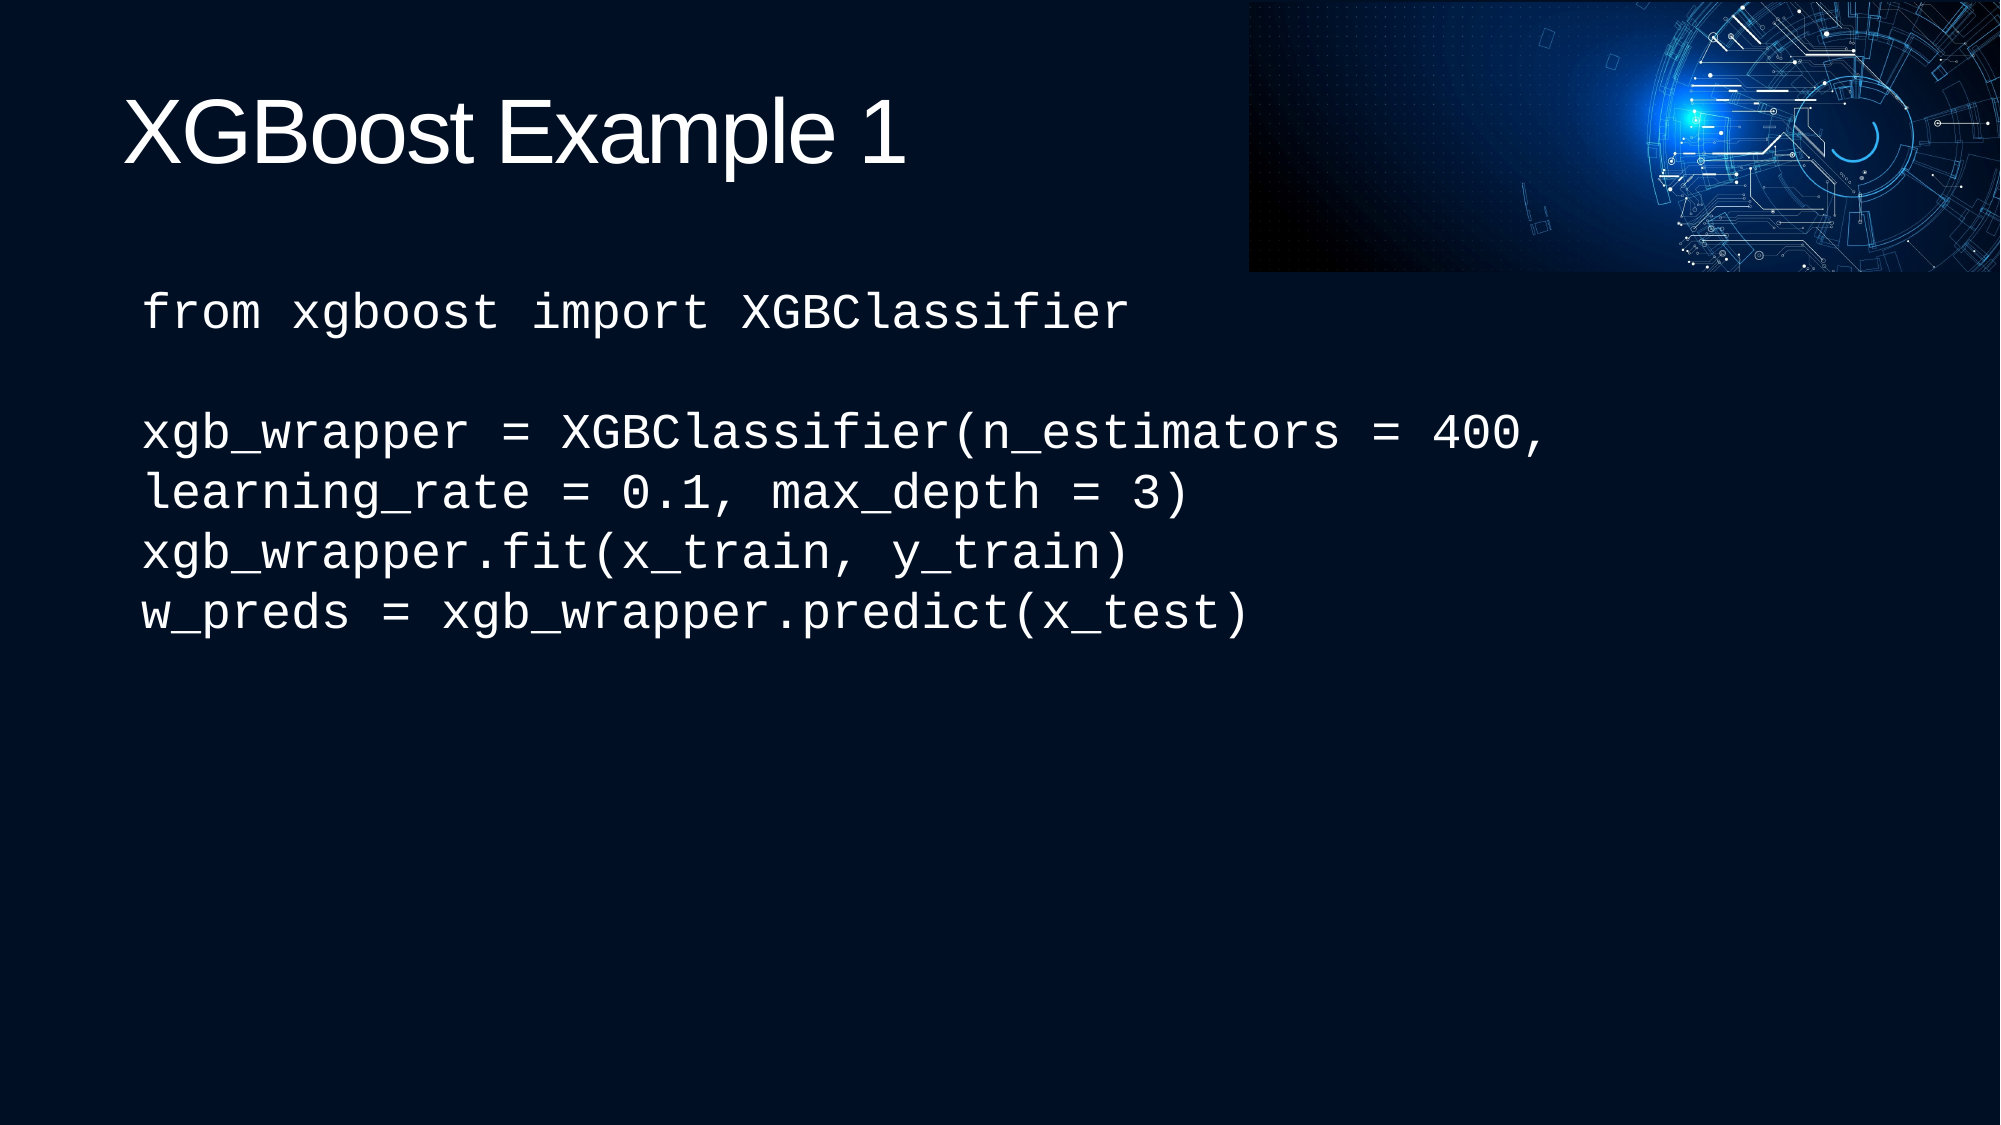

# XGBoost Example 1
from xgboost import XGBClassifier

xgb_wrapper = XGBClassifier(n_estimators = 400, learning_rate = 0.1, max_depth = 3)
xgb_wrapper.fit(x_train, y_train)
w_preds = xgb_wrapper.predict(x_test)